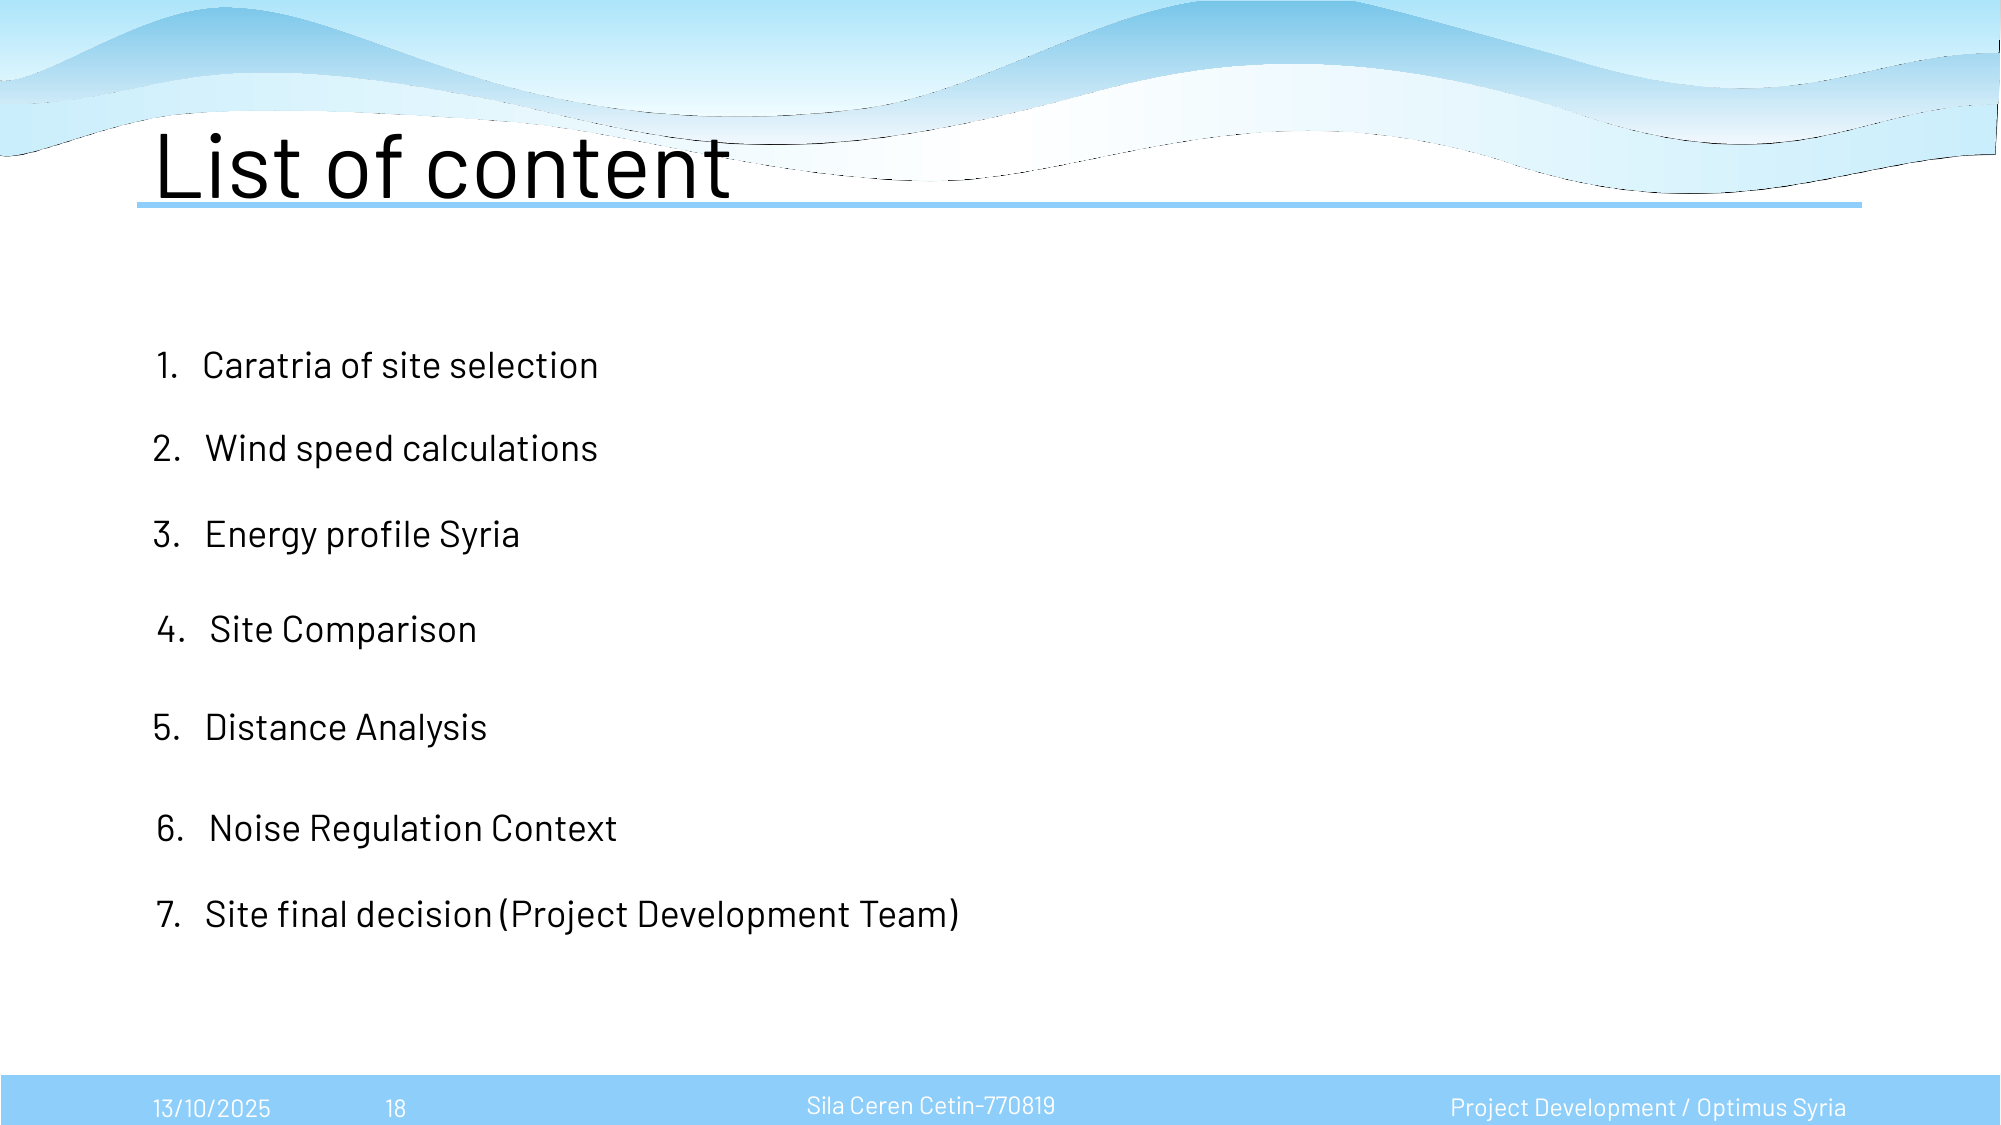

# List of content
1.   Caratria of site selection

2.   Wind speed calculations
3.   Energy profile Syria
4.   Site Comparison

5.   Distance Analysis
6.   Noise Regulation Context
7.   Site final decision (Project Development Team)
Sila Ceren Cetin-770819
Project Development / Optimus Syria
13/10/2025
18